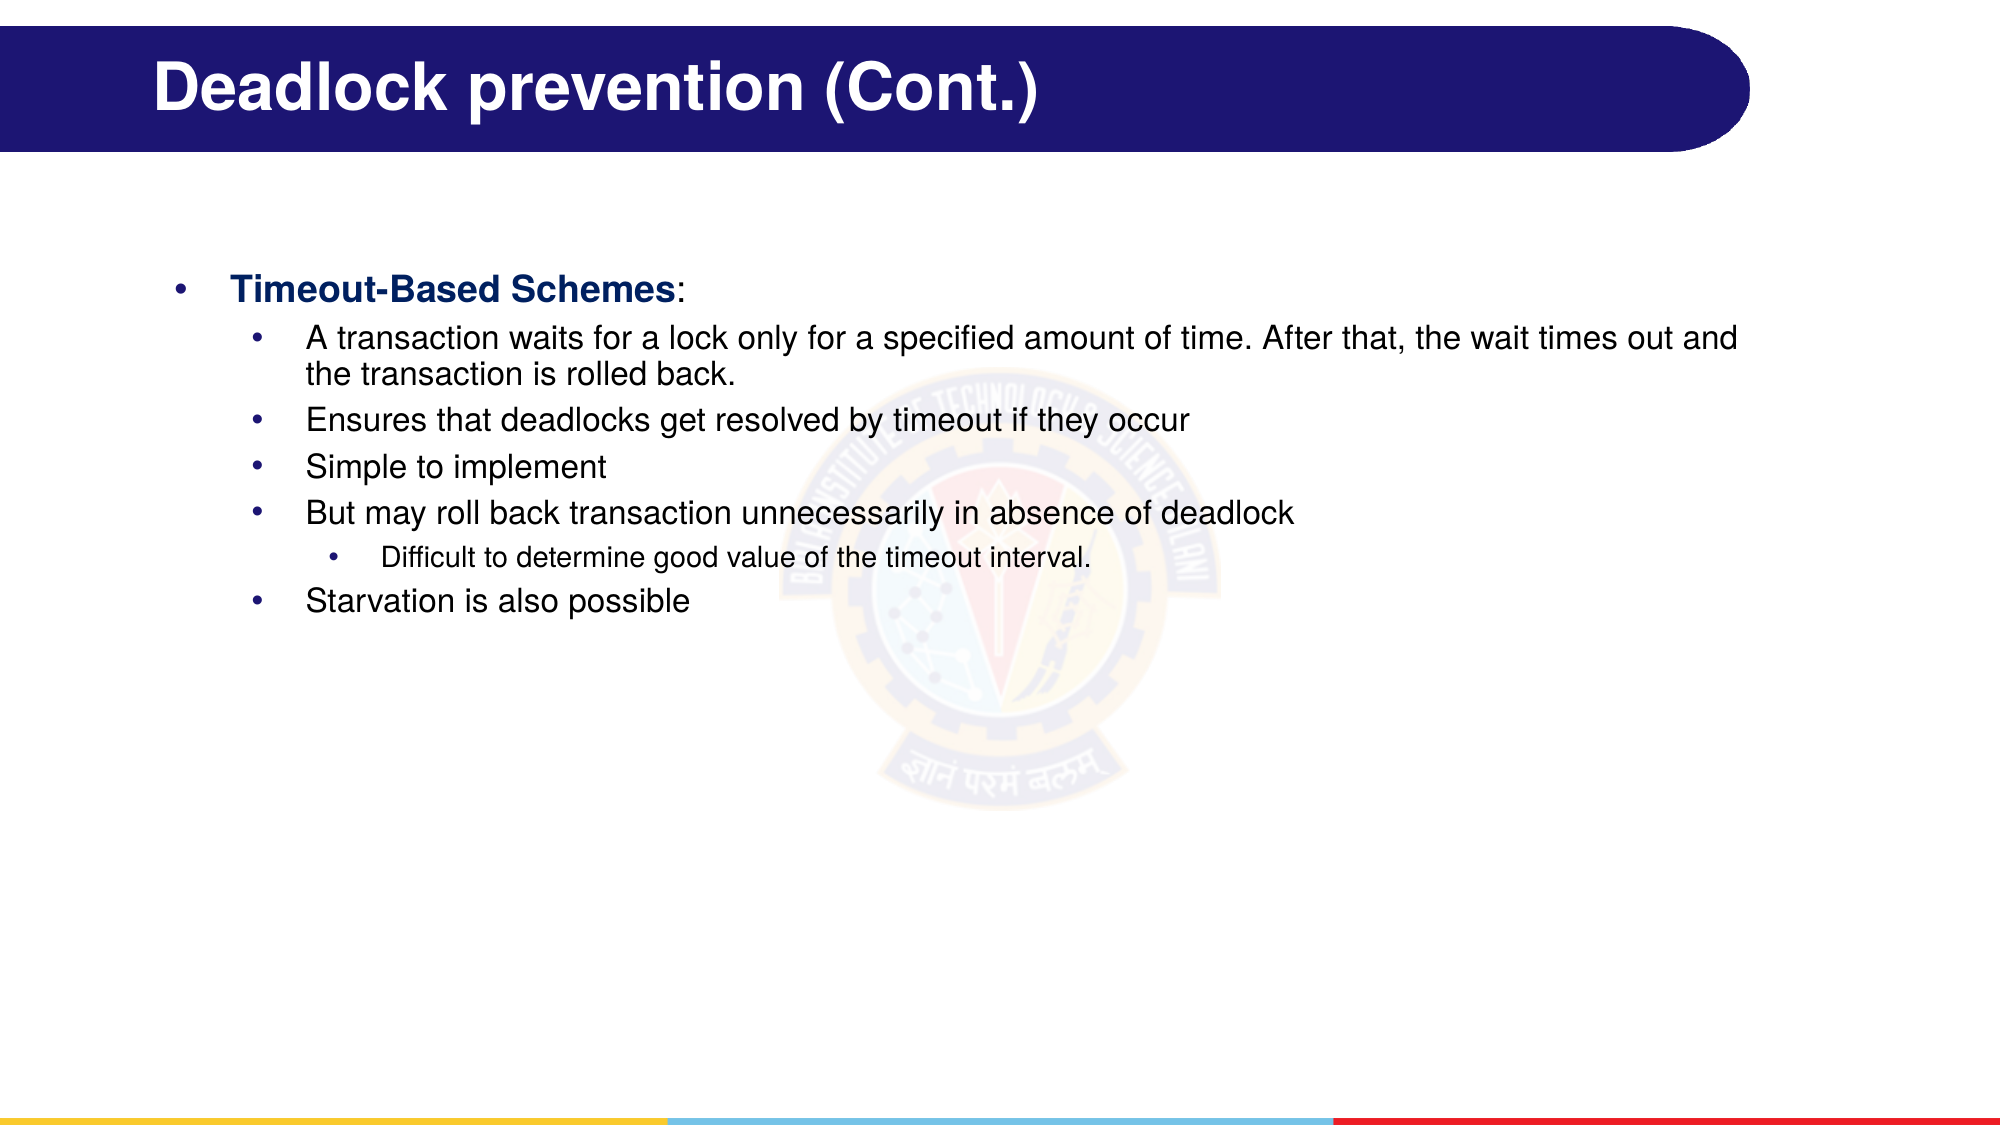

# Deadlock prevention (Cont.)

Timeout-Based Schemes:
A transaction waits for a lock only for a specified amount of time. After that, the wait times out and the transaction is rolled back.
Ensures that deadlocks get resolved by timeout if they occur
Simple to implement
But may roll back transaction unnecessarily in absence of deadlock
Difficult to determine good value of the timeout interval.
Starvation is also possible